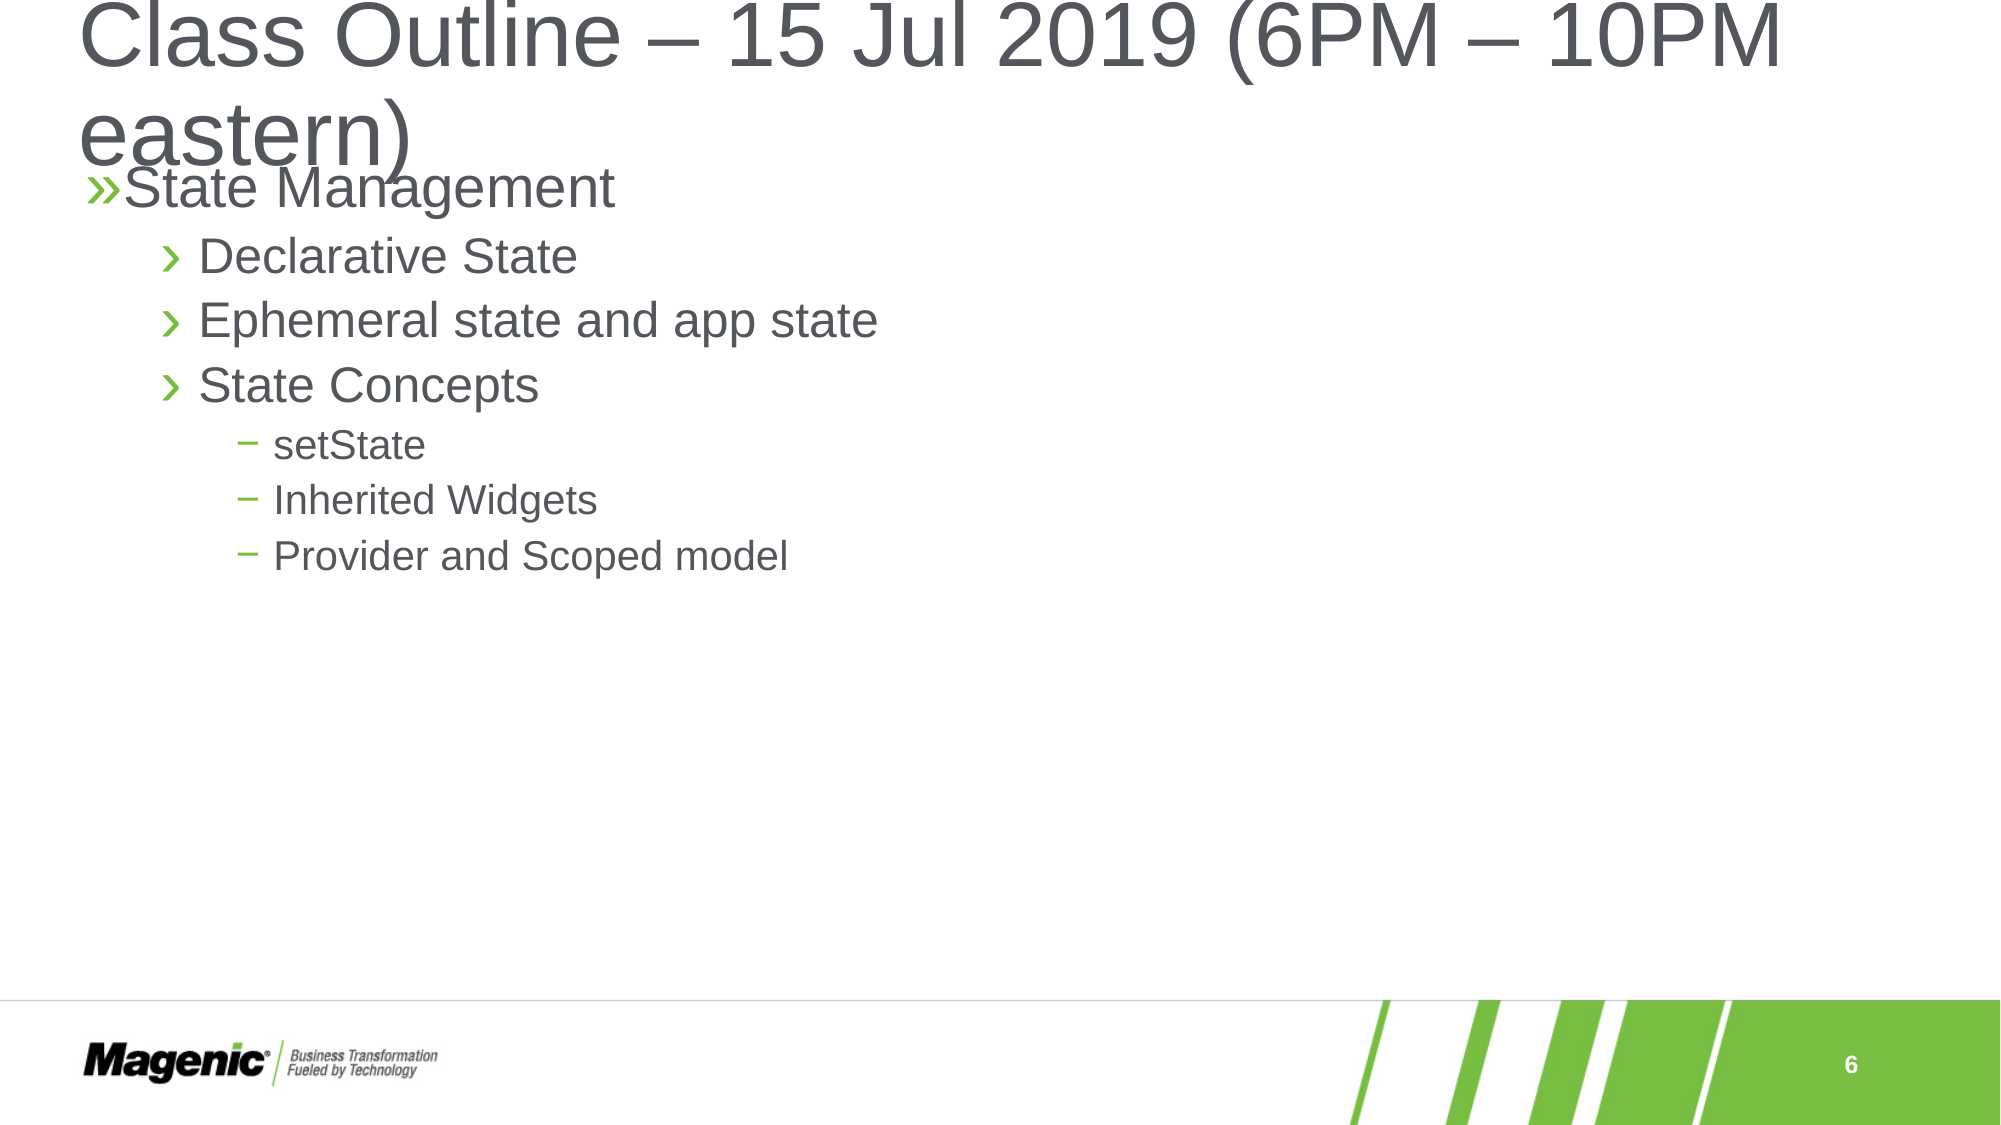

# Class Outline – 15 Jul 2019 (6PM – 10PM eastern)
State Management
Declarative State
Ephemeral state and app state
State Concepts
setState
Inherited Widgets
Provider and Scoped model